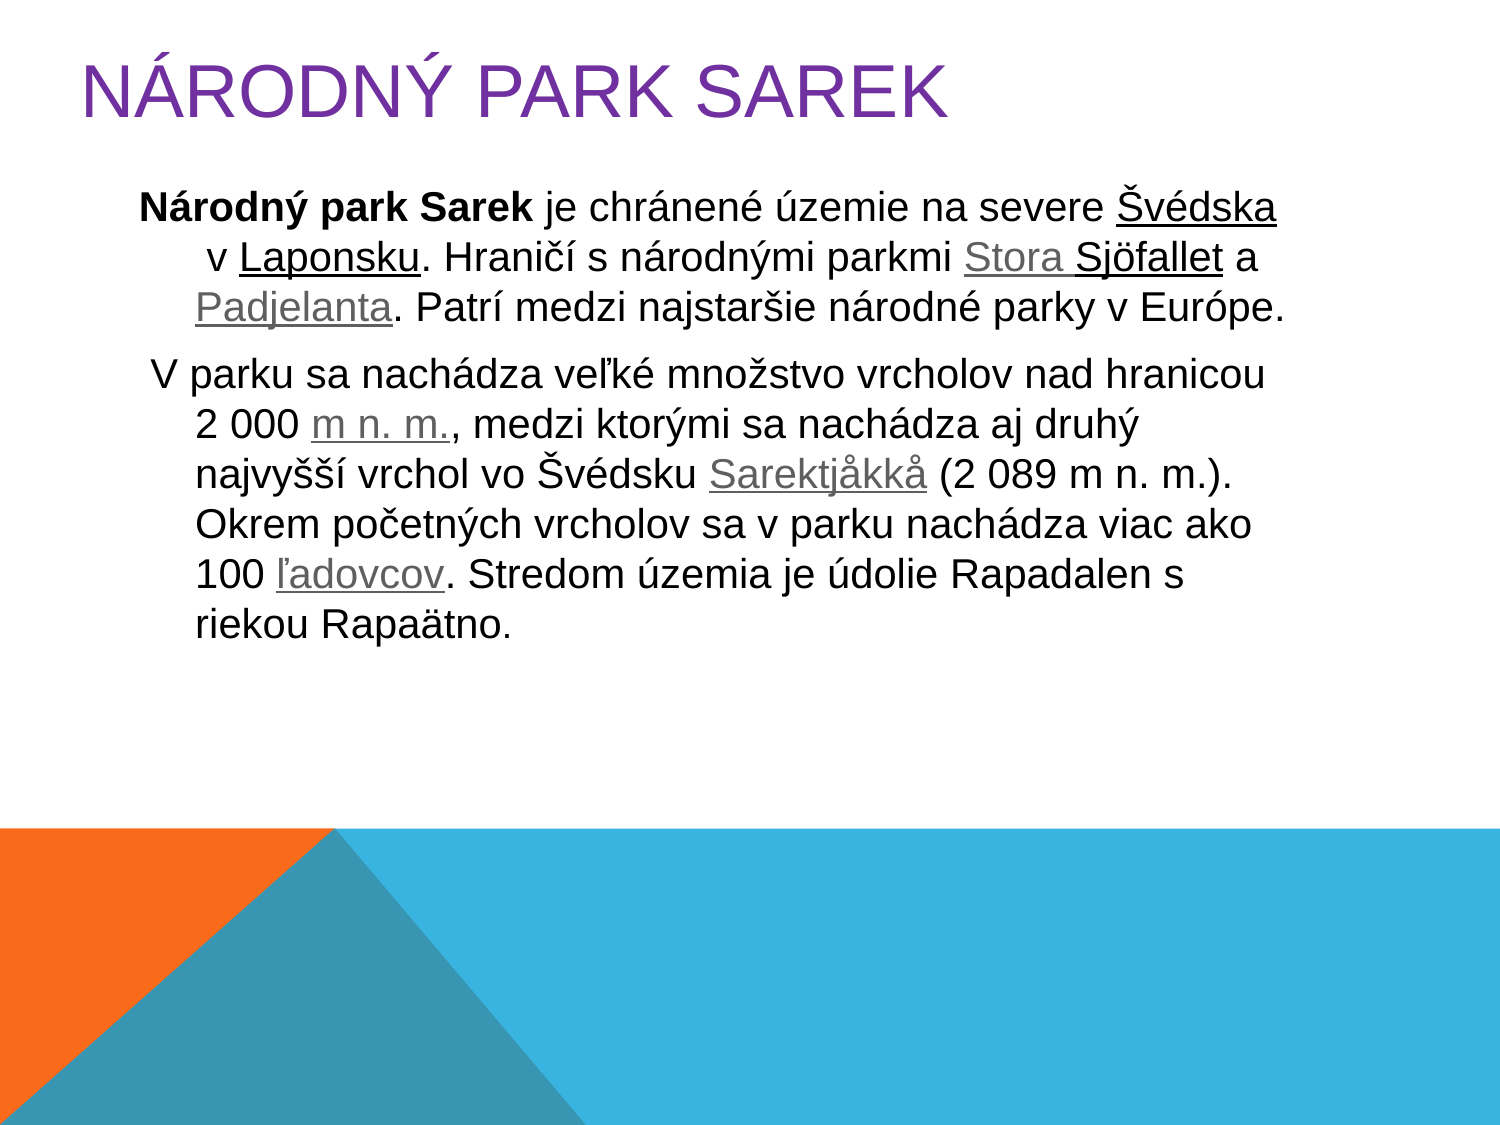

# Národný park Sarek
Národný park Sarek je chránené územie na severe Švédska v Laponsku. Hraničí s národnými parkmi Stora Sjöfallet a Padjelanta. Patrí medzi najstaršie národné parky v Európe.
 V parku sa nachádza veľké množstvo vrcholov nad hranicou 2 000 m n. m., medzi ktorými sa nachádza aj druhý najvyšší vrchol vo Švédsku Sarektjåkkå (2 089 m n. m.). Okrem početných vrcholov sa v parku nachádza viac ako 100 ľadovcov. Stredom územia je údolie Rapadalen s riekou Rapaätno.